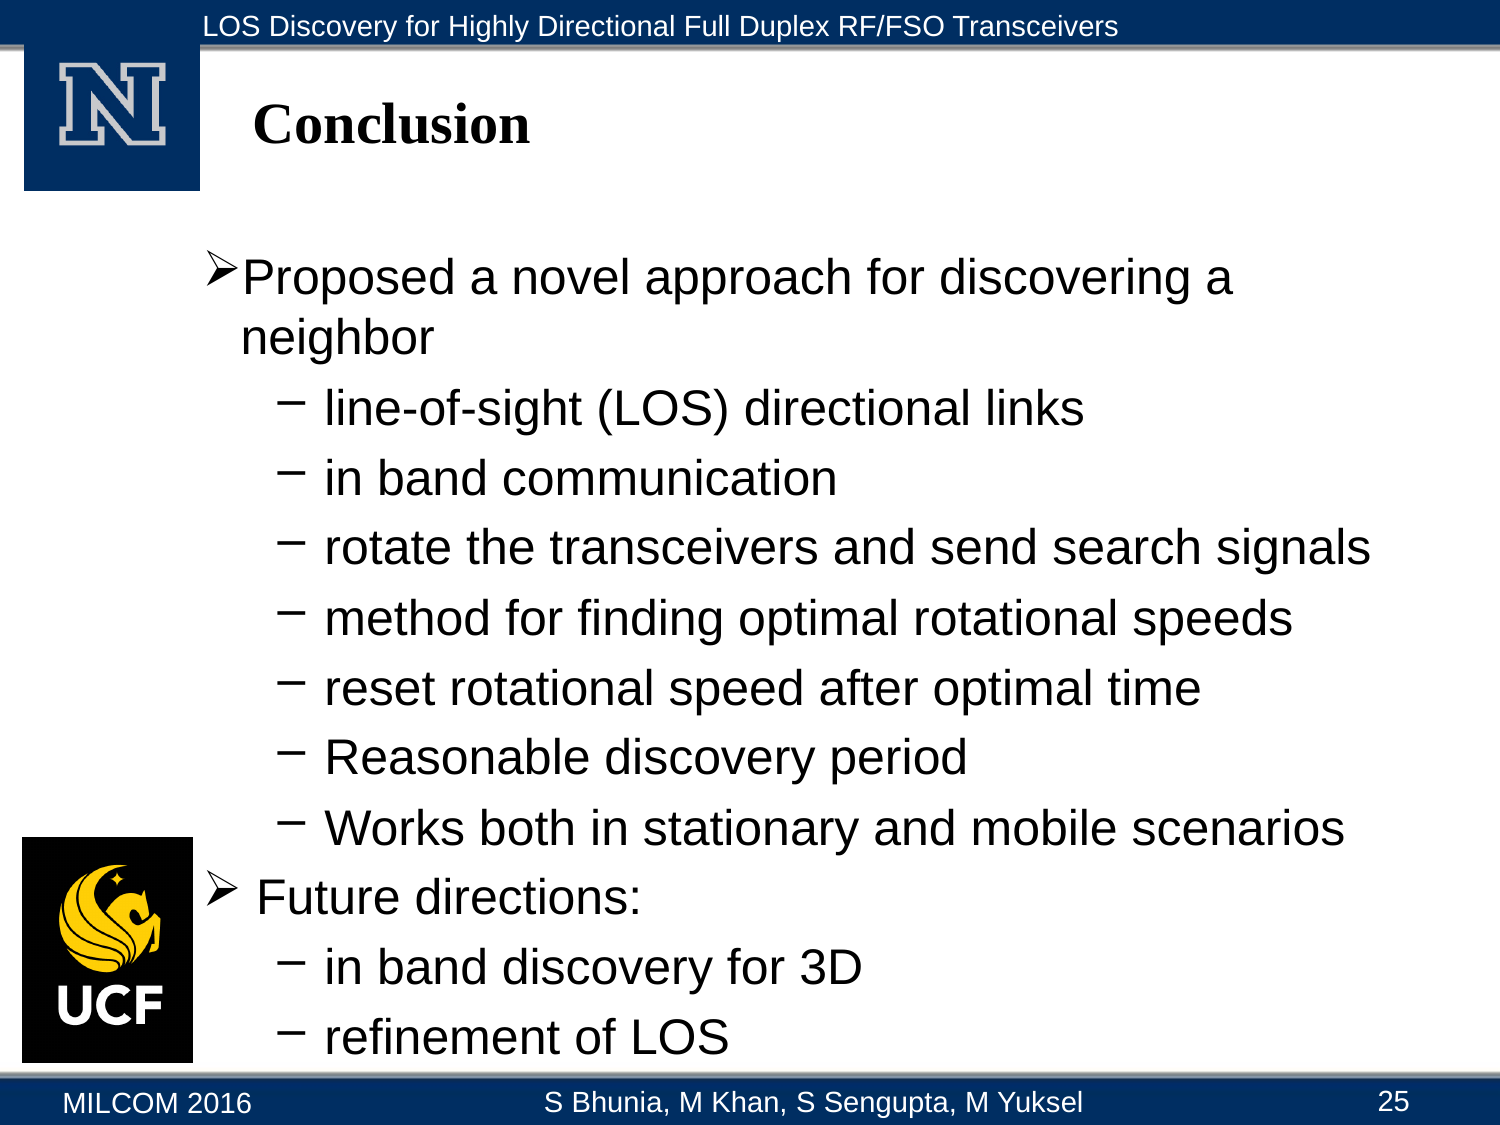

# Conclusion
Proposed a novel approach for discovering a neighbor
line-of-sight (LOS) directional links
in band communication
rotate the transceivers and send search signals
method for finding optimal rotational speeds
reset rotational speed after optimal time
Reasonable discovery period
Works both in stationary and mobile scenarios
 Future directions:
in band discovery for 3D
refinement of LOS

25